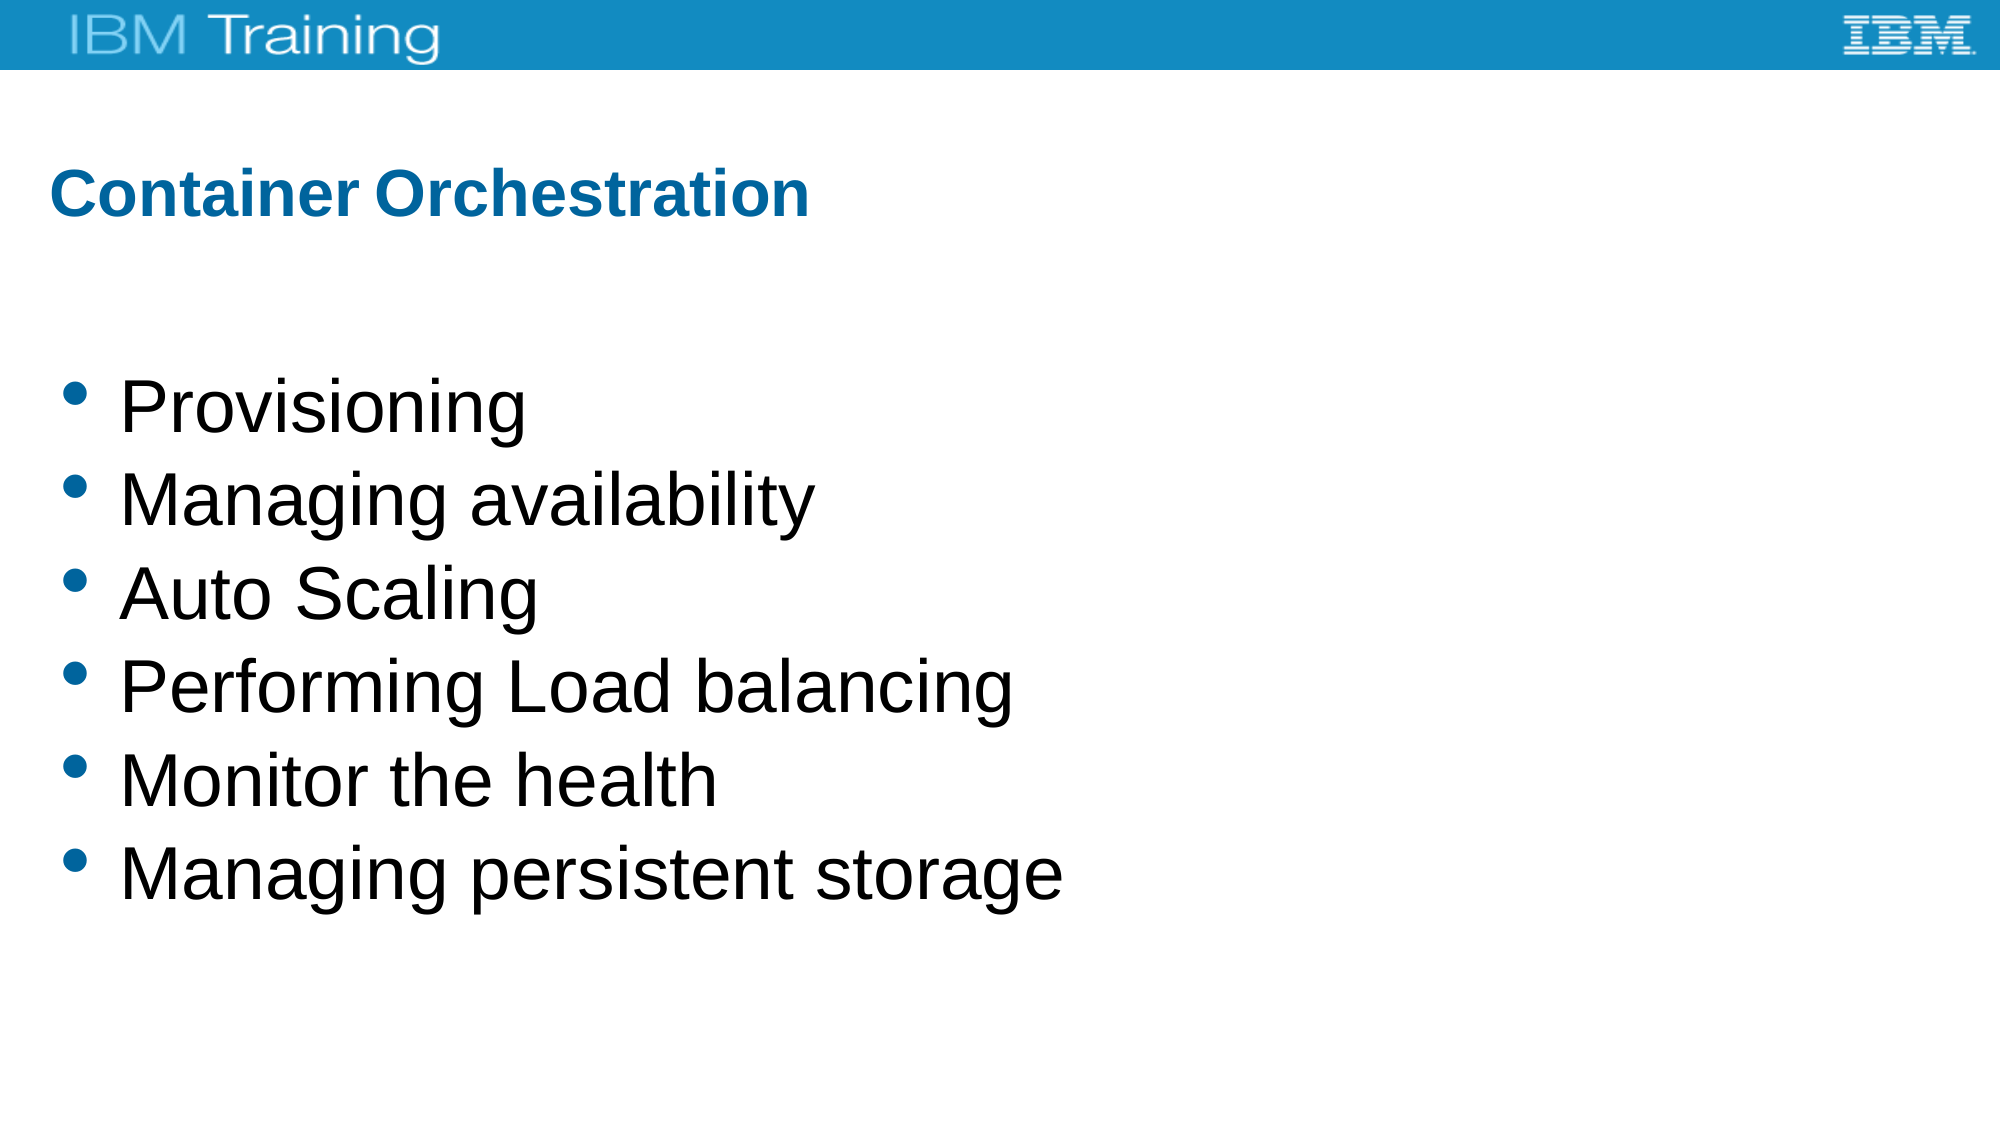

# Container Orchestration
 Provisioning
 Managing availability
 Auto Scaling
 Performing Load balancing
 Monitor the health
 Managing persistent storage